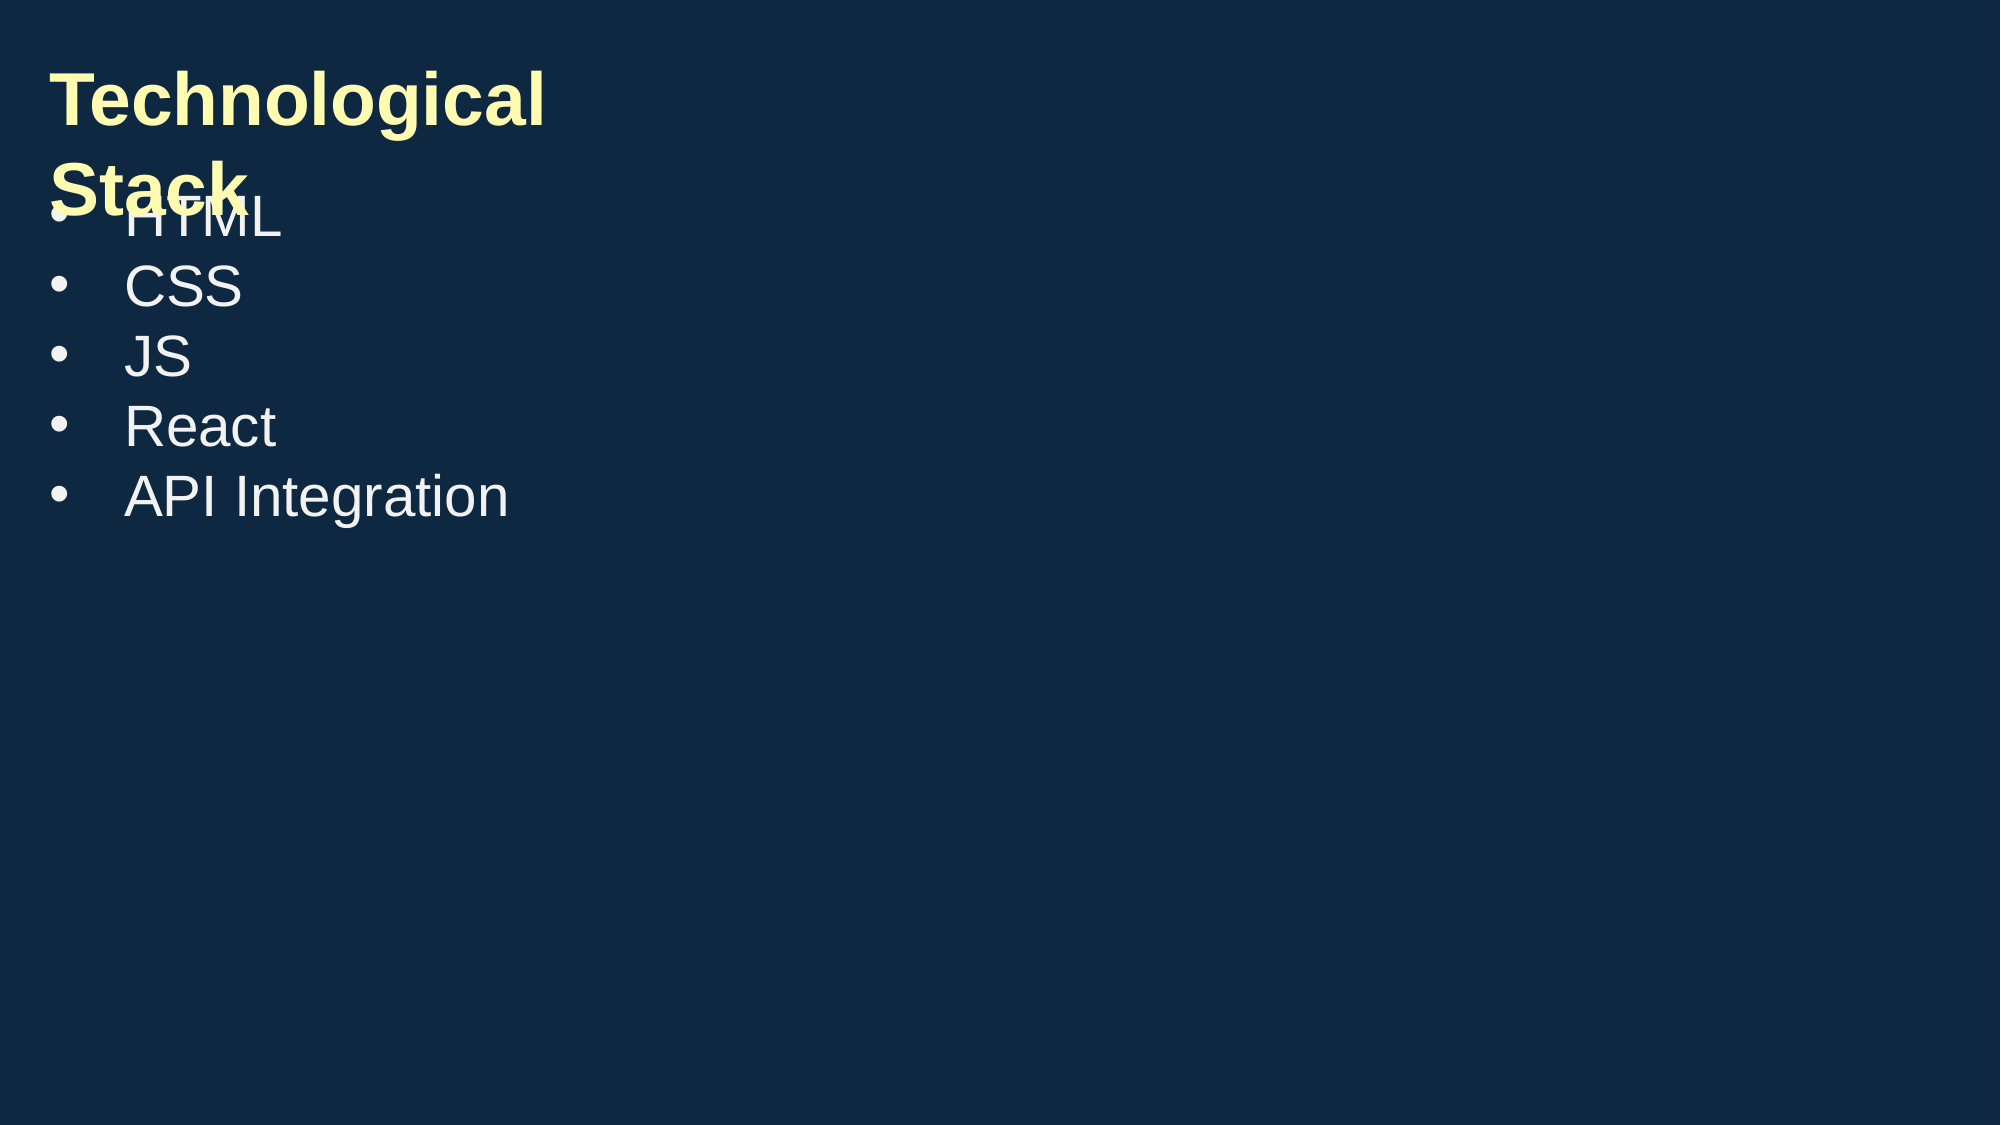

Technological Stack
HTML
CSS
JS
React
API Integration